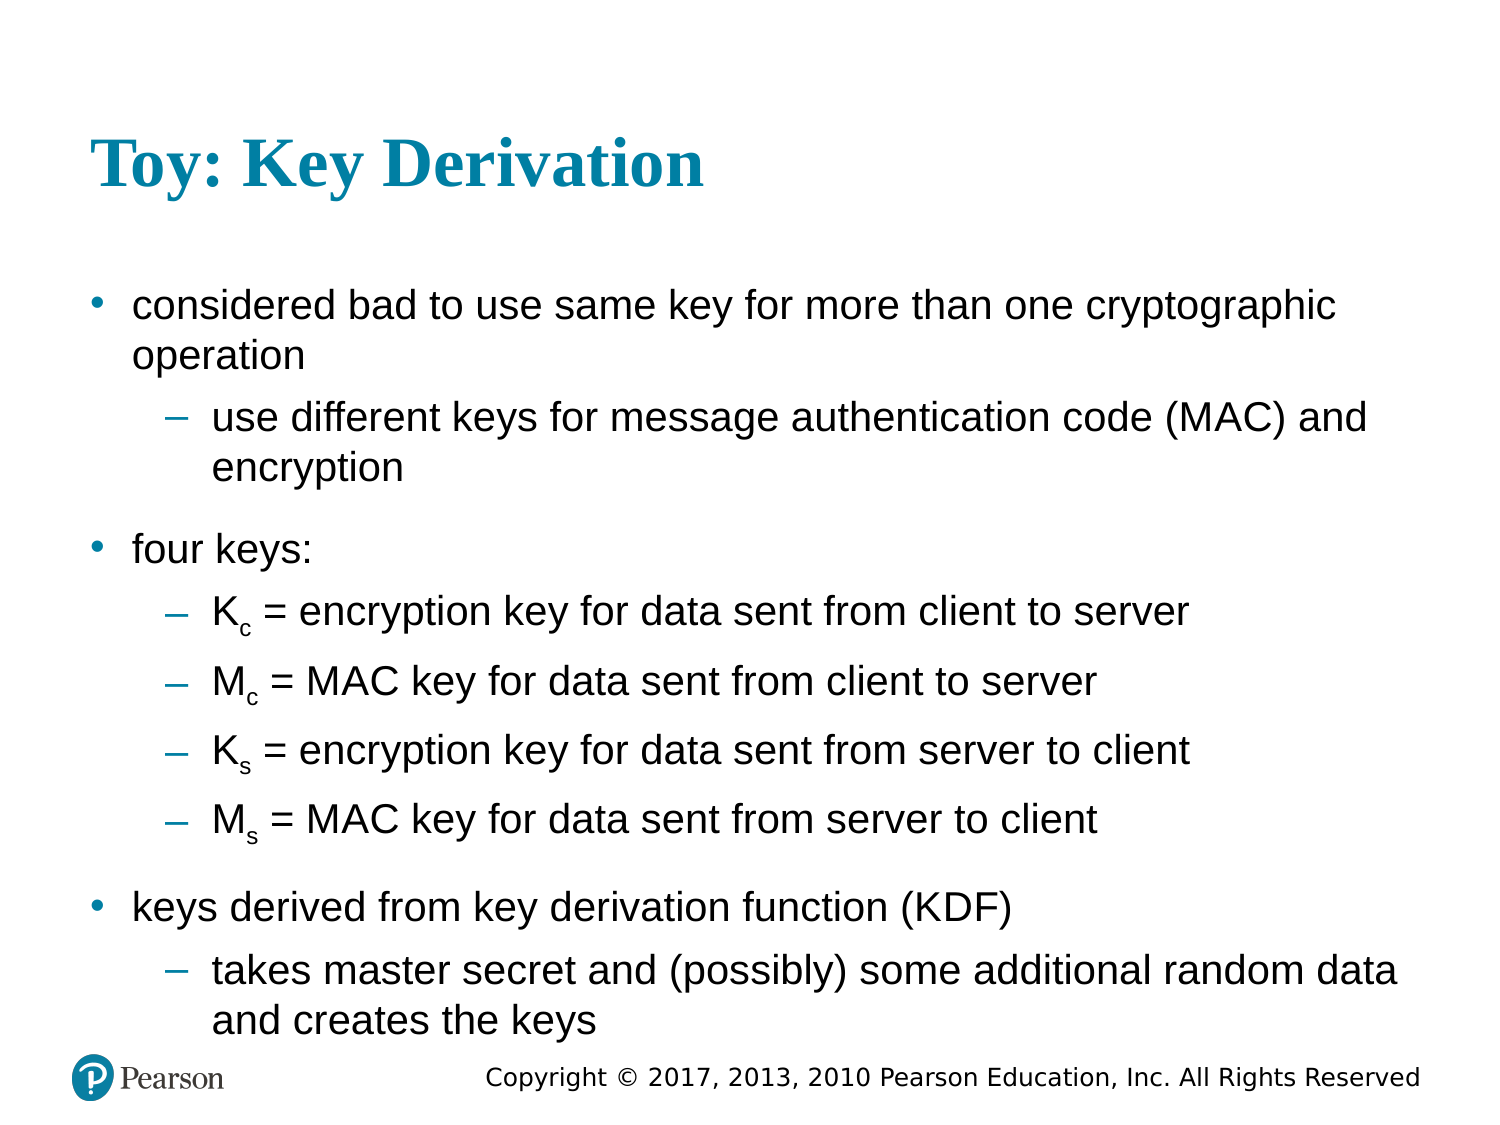

# Toy: Key Derivation
considered bad to use same key for more than one cryptographic operation
use different keys for message authentication code (M A C) and encryption
four keys:
Kc = encryption key for data sent from client to server
Mc = M A C key for data sent from client to server
Ks = encryption key for data sent from server to client
Ms = M A C key for data sent from server to client
keys derived from key derivation function (K D F)
takes master secret and (possibly) some additional random data and creates the keys